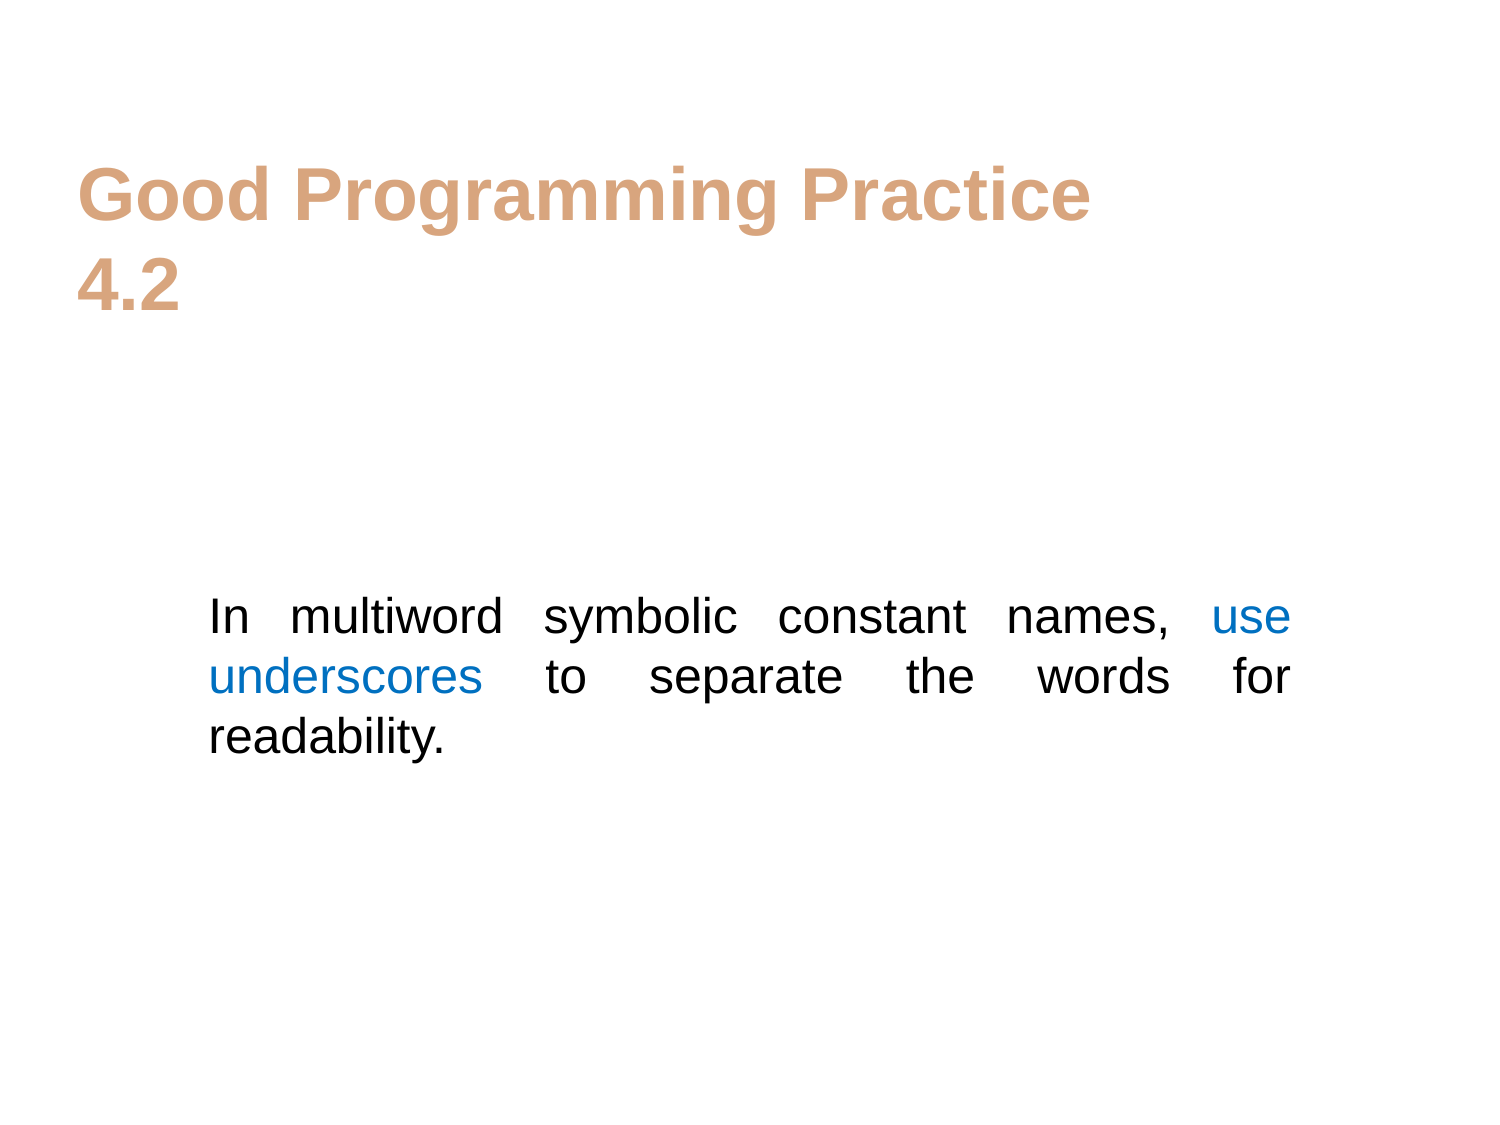

# Good Programming Practice 4.2
In multiword symbolic constant names, use underscores to separate the words for readability.